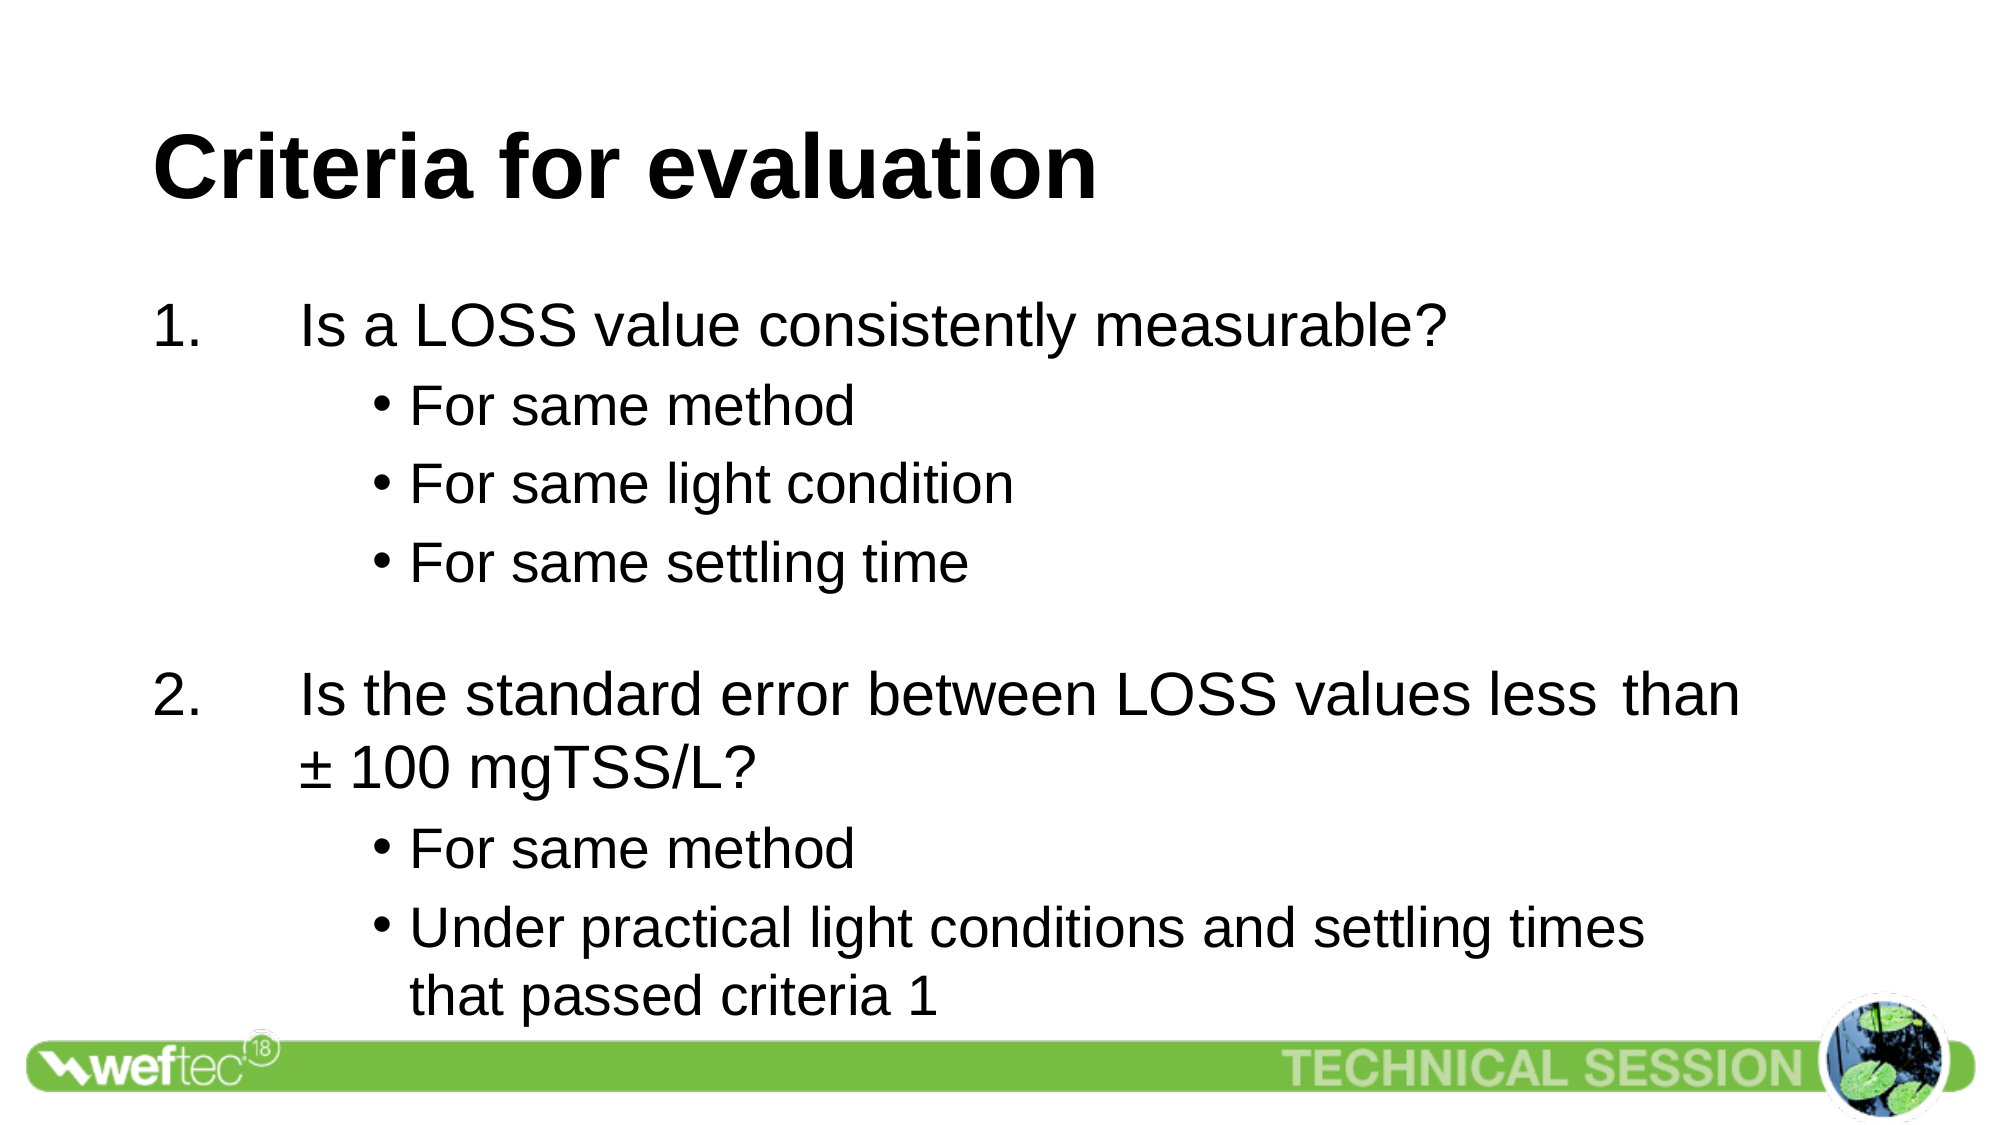

# Criteria for evaluation
1. 	Is a LOSS value consistently measurable?
For same method
For same light condition
For same settling time

2. 	Is the standard error between LOSS values less 	than 	± 100 mgTSS/L?
For same method
Under practical light conditions and settling times that passed criteria 1